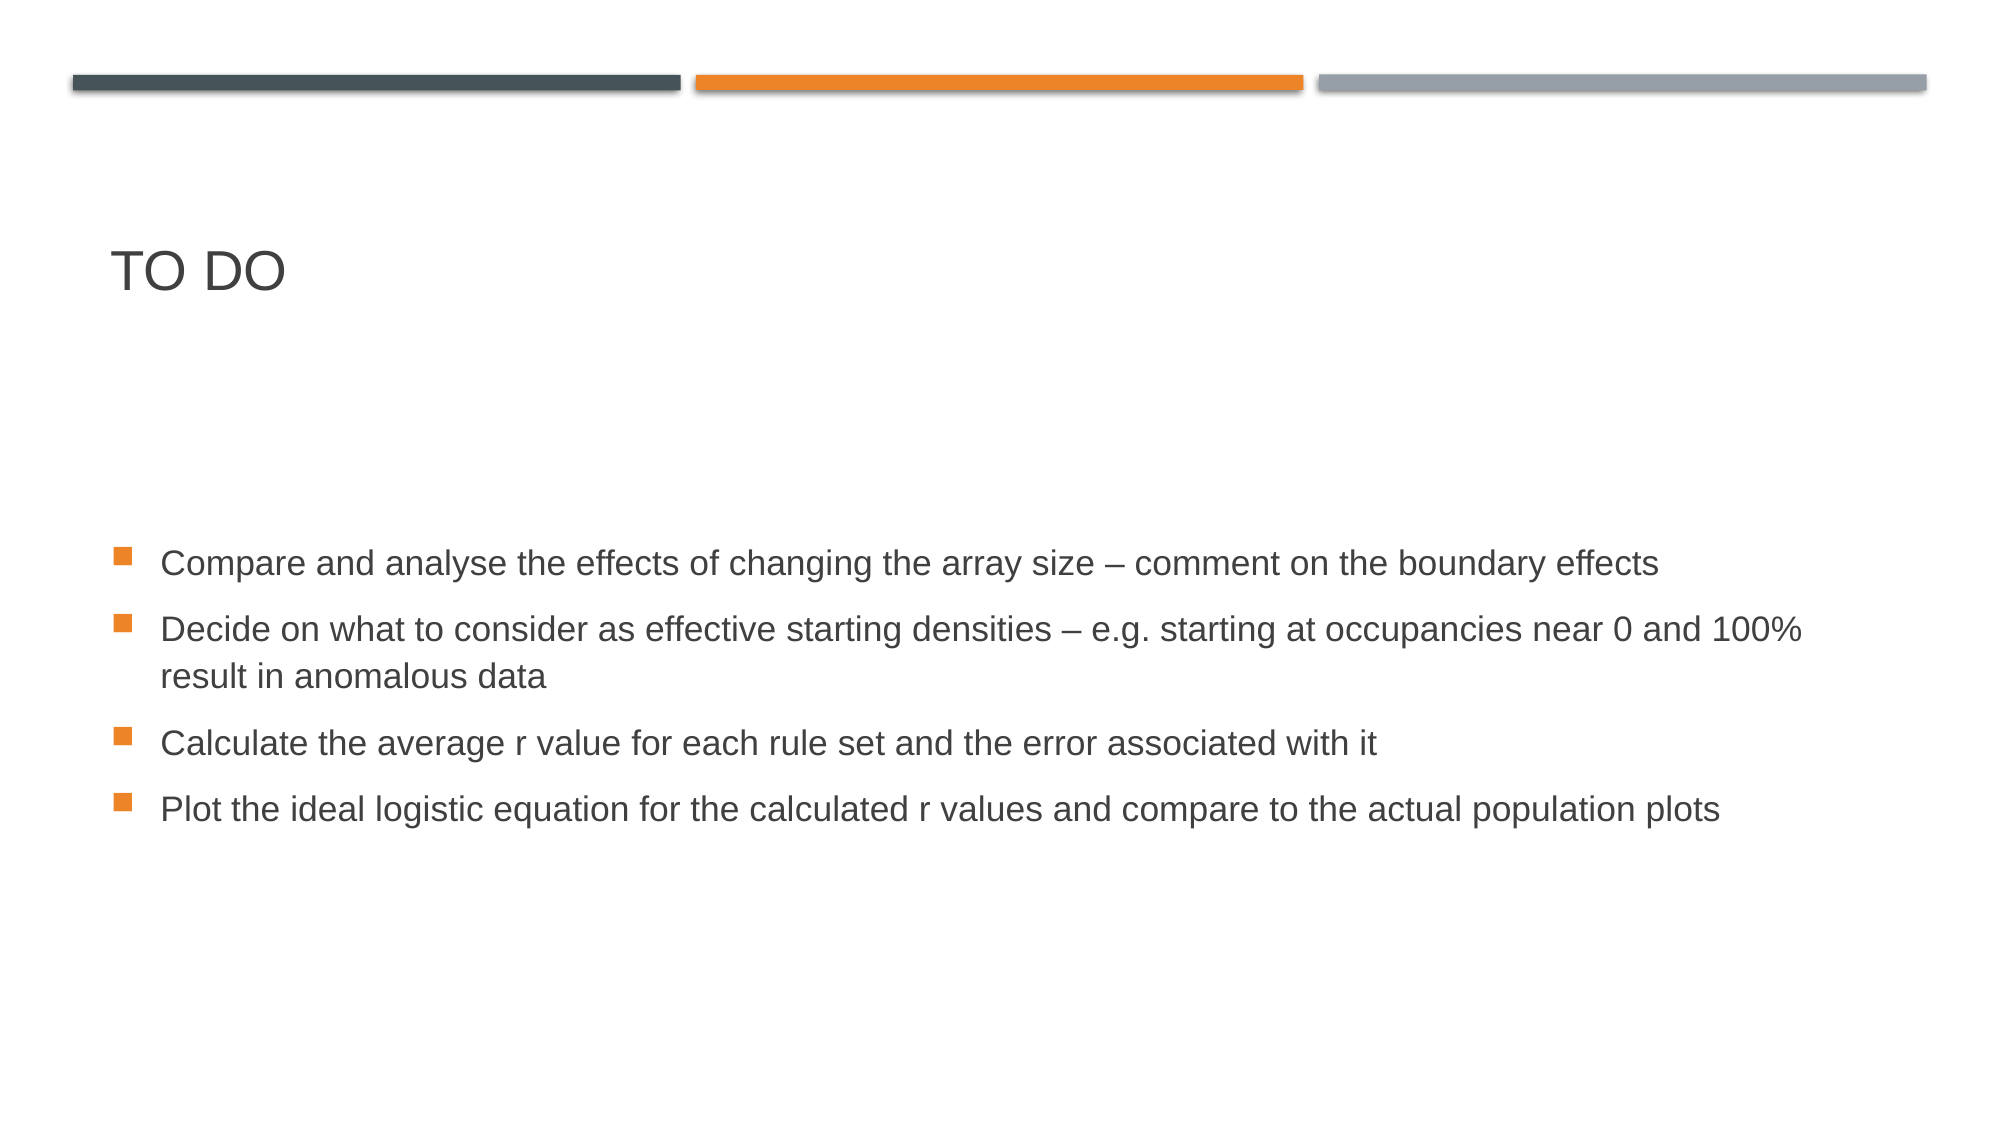

# To Do
Compare and analyse the effects of changing the array size – comment on the boundary effects
Decide on what to consider as effective starting densities – e.g. starting at occupancies near 0 and 100% result in anomalous data
Calculate the average r value for each rule set and the error associated with it
Plot the ideal logistic equation for the calculated r values and compare to the actual population plots